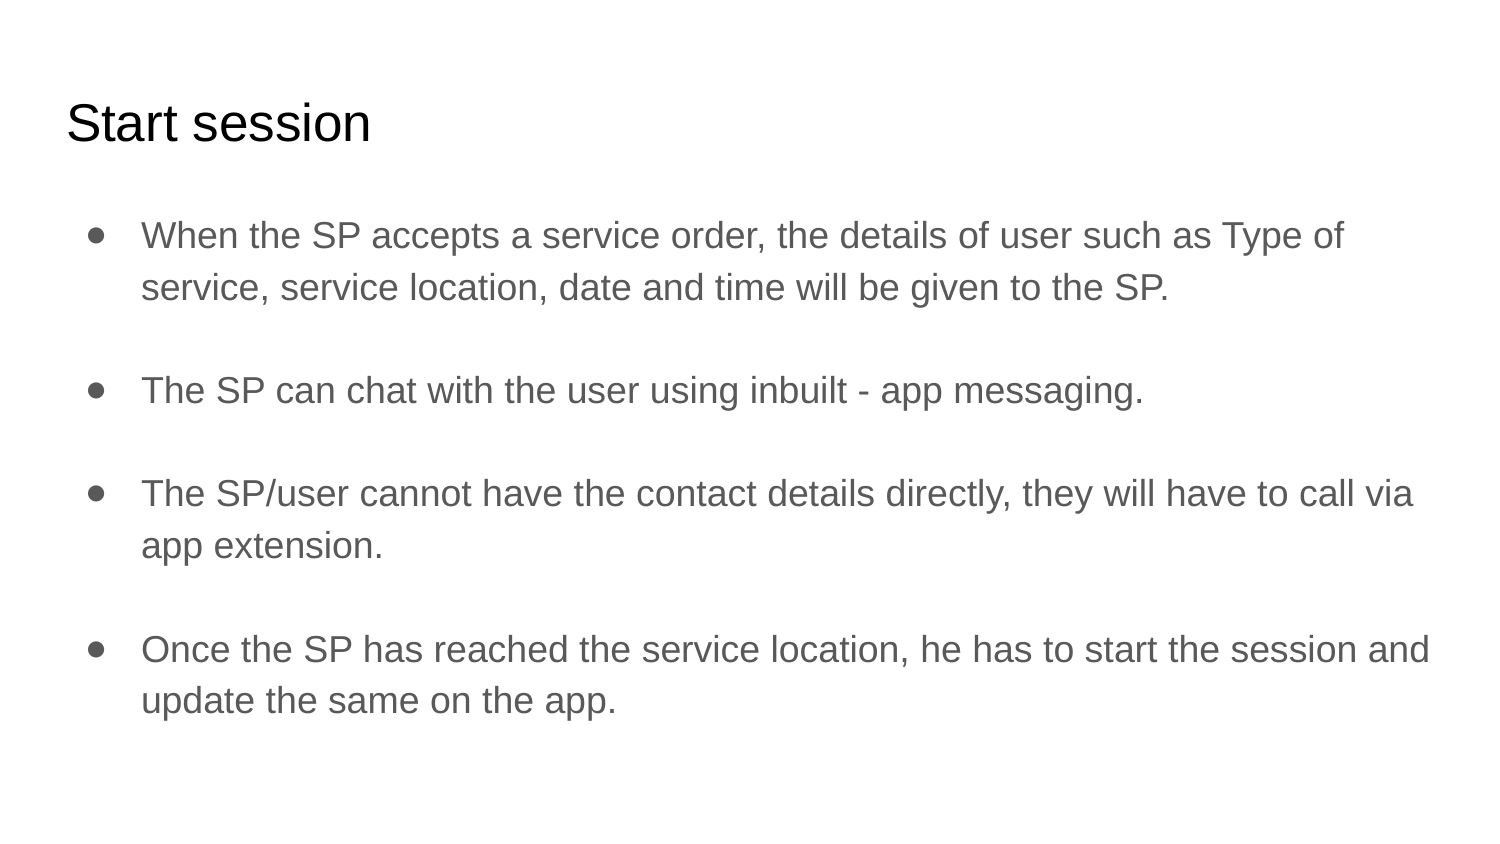

# Start session
When the SP accepts a service order, the details of user such as Type of service, service location, date and time will be given to the SP.

The SP can chat with the user using inbuilt - app messaging.

The SP/user cannot have the contact details directly, they will have to call via app extension.

Once the SP has reached the service location, he has to start the session and update the same on the app.